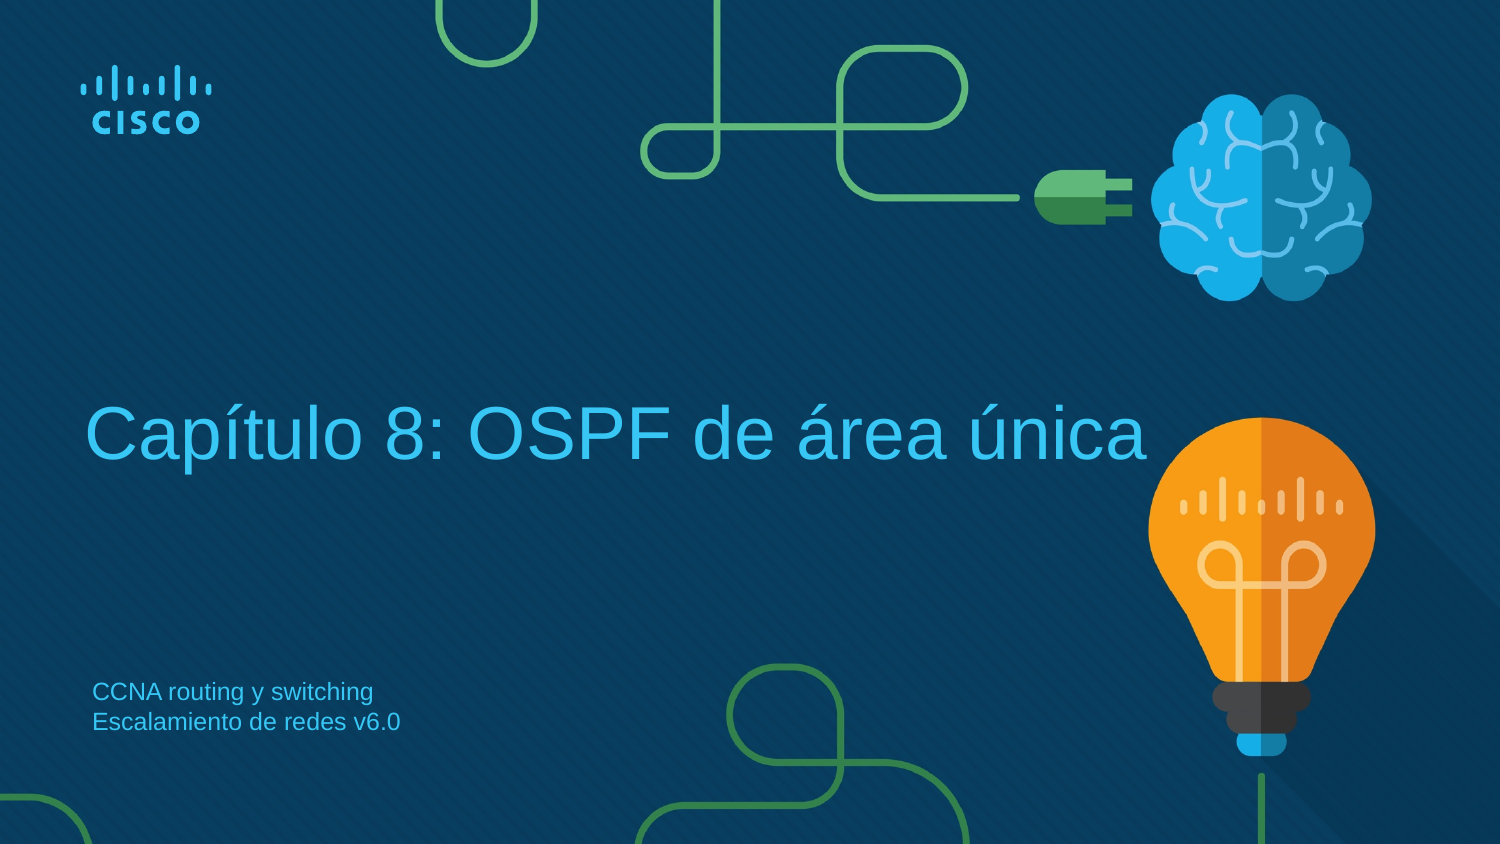

# Capítulo 8: OSPF de área única
CCNA routing y switching
Escalamiento de redes v6.0